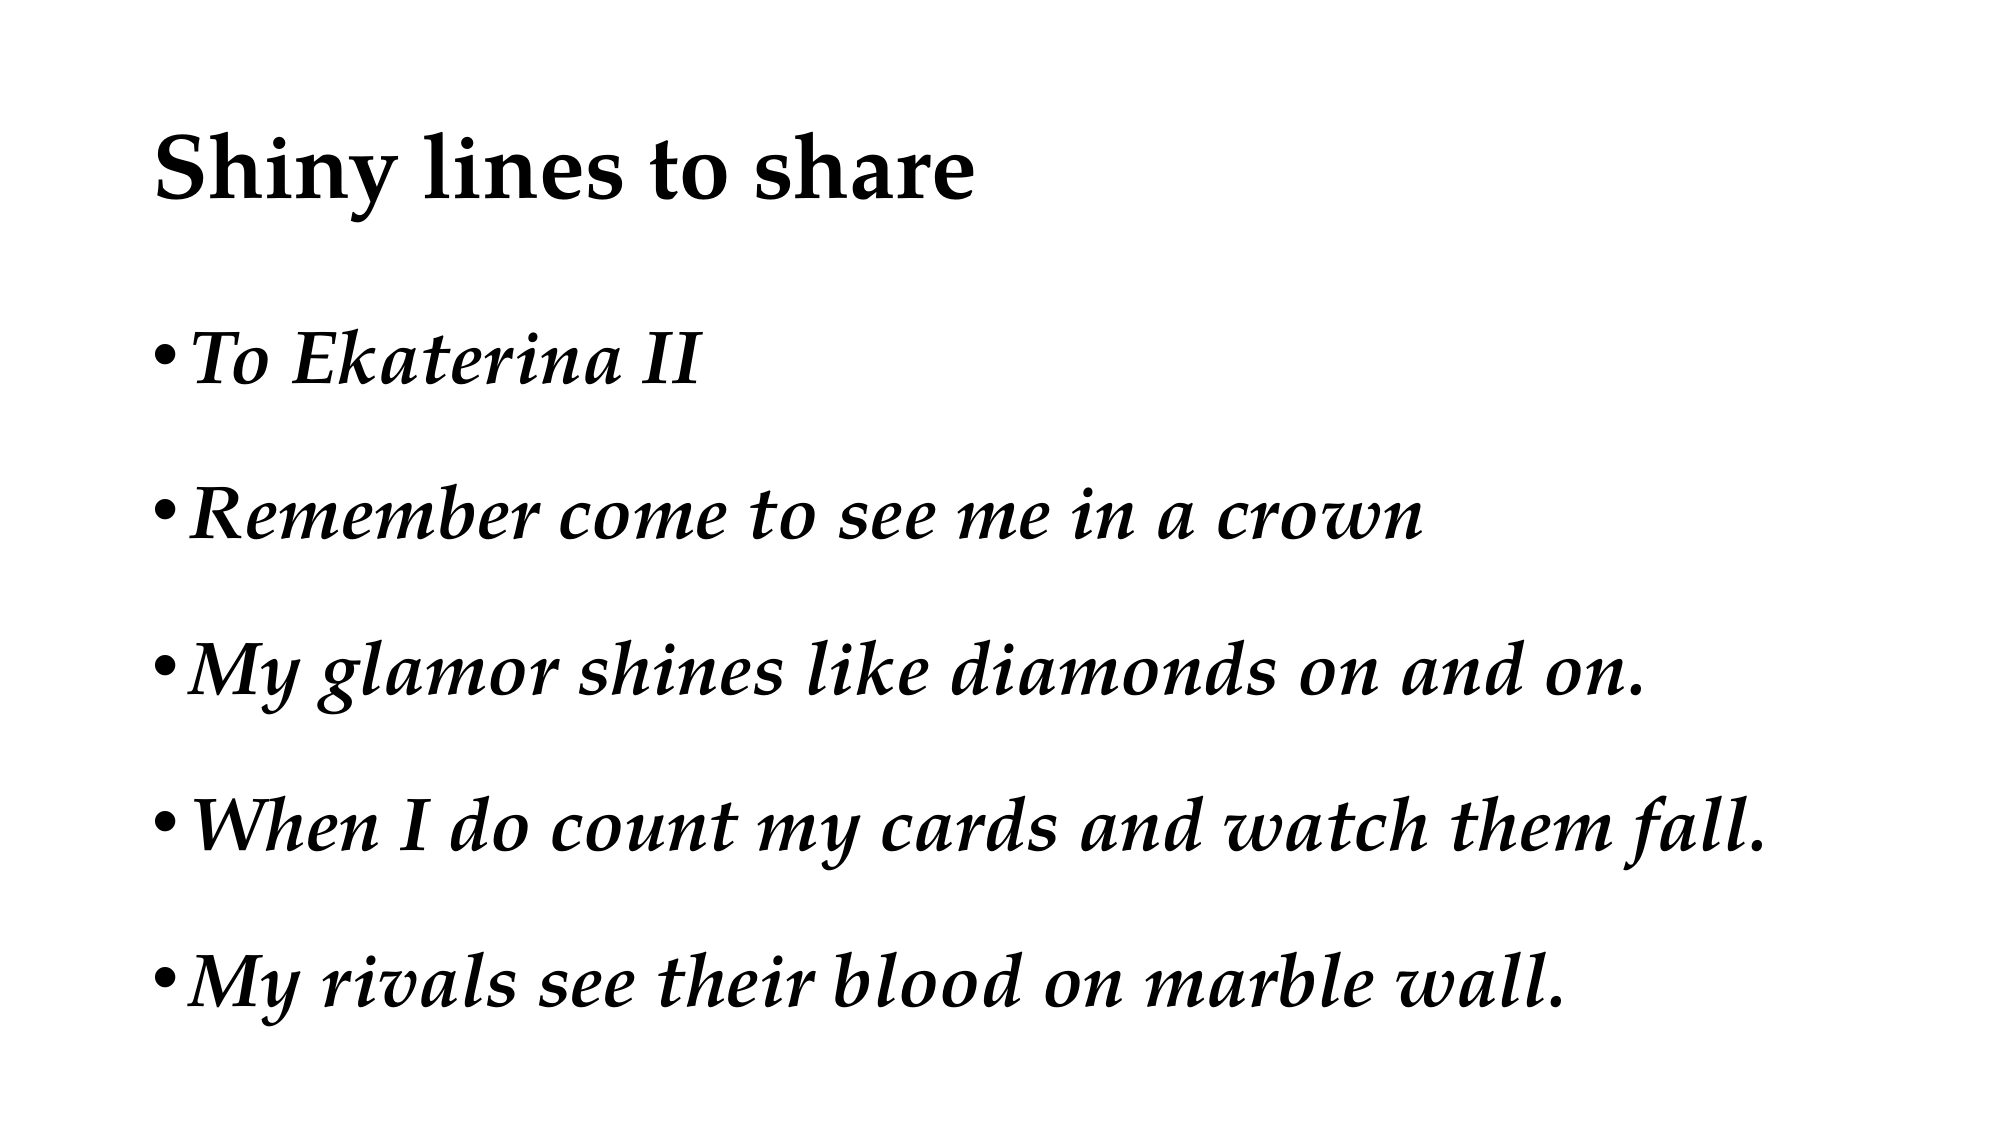

# Shiny lines to share
To Ekaterina II
Remember come to see me in a crown
My glamor shines like diamonds on and on.
When I do count my cards and watch them fall.
My rivals see their blood on marble wall.